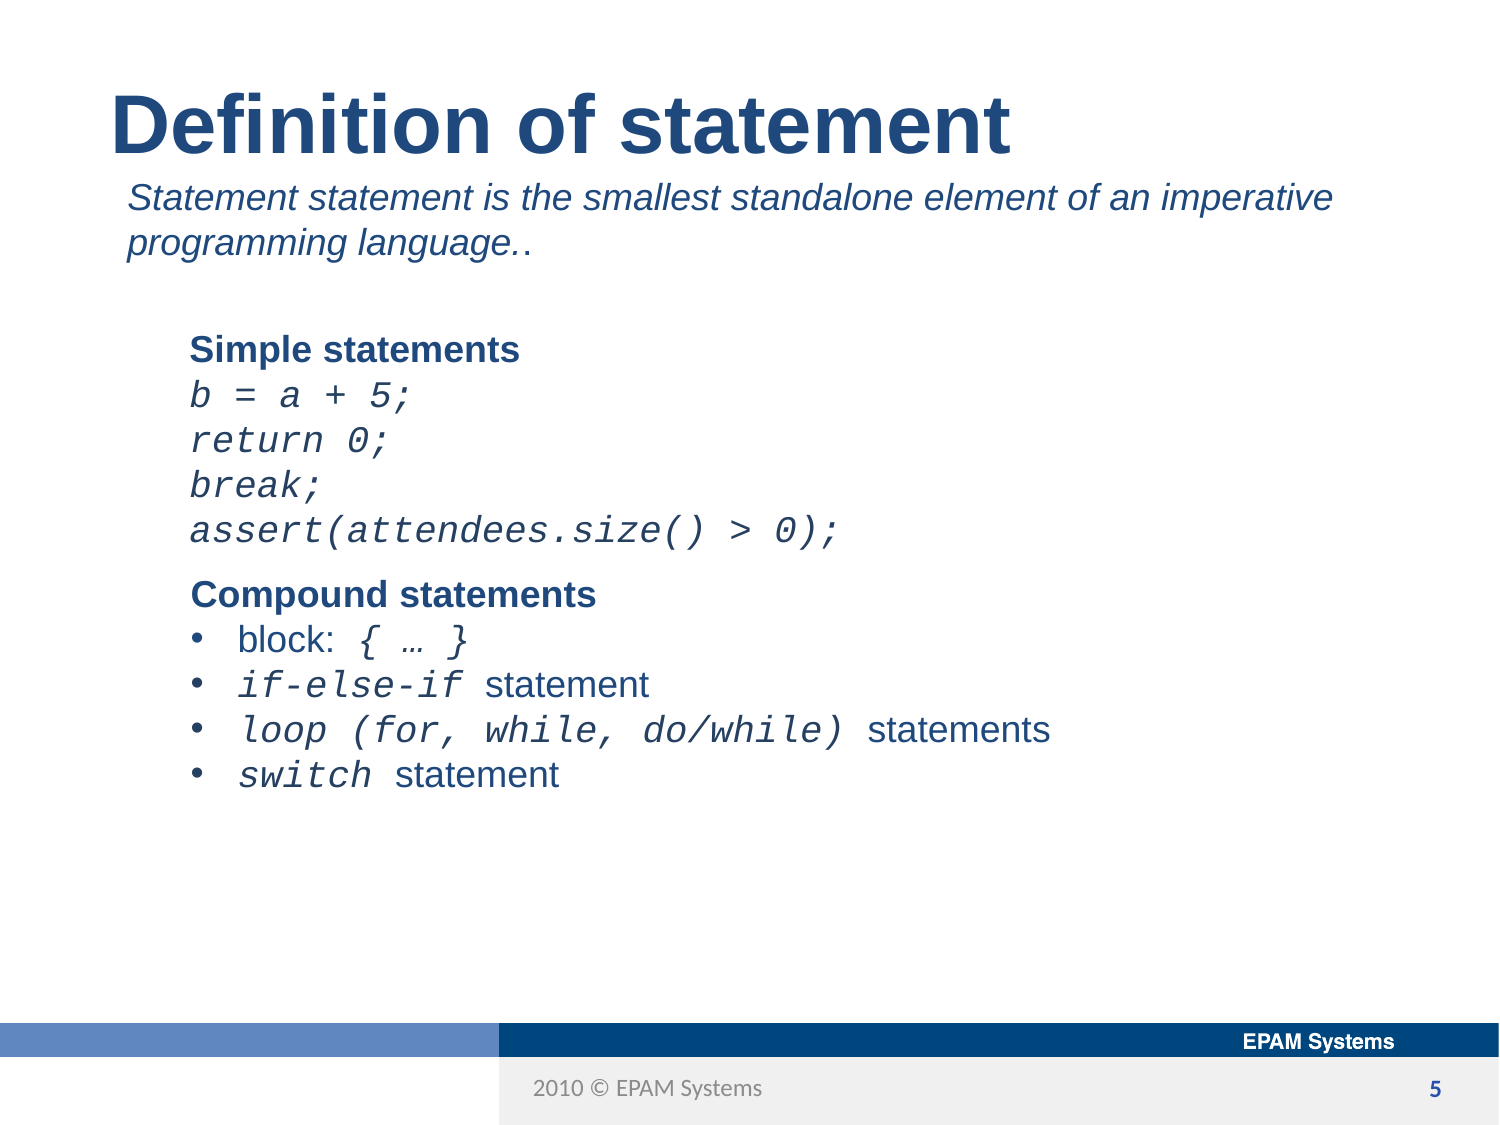

Definition of statement
Statement statement is the smallest standalone element of an imperative programming language..

Simple statements
b = a + 5;
return 0;
break;
assert(attendees.size() > 0);

Compound statements
block: { … }
if-else-if statement
loop (for, while, do/while) statements
switch statement